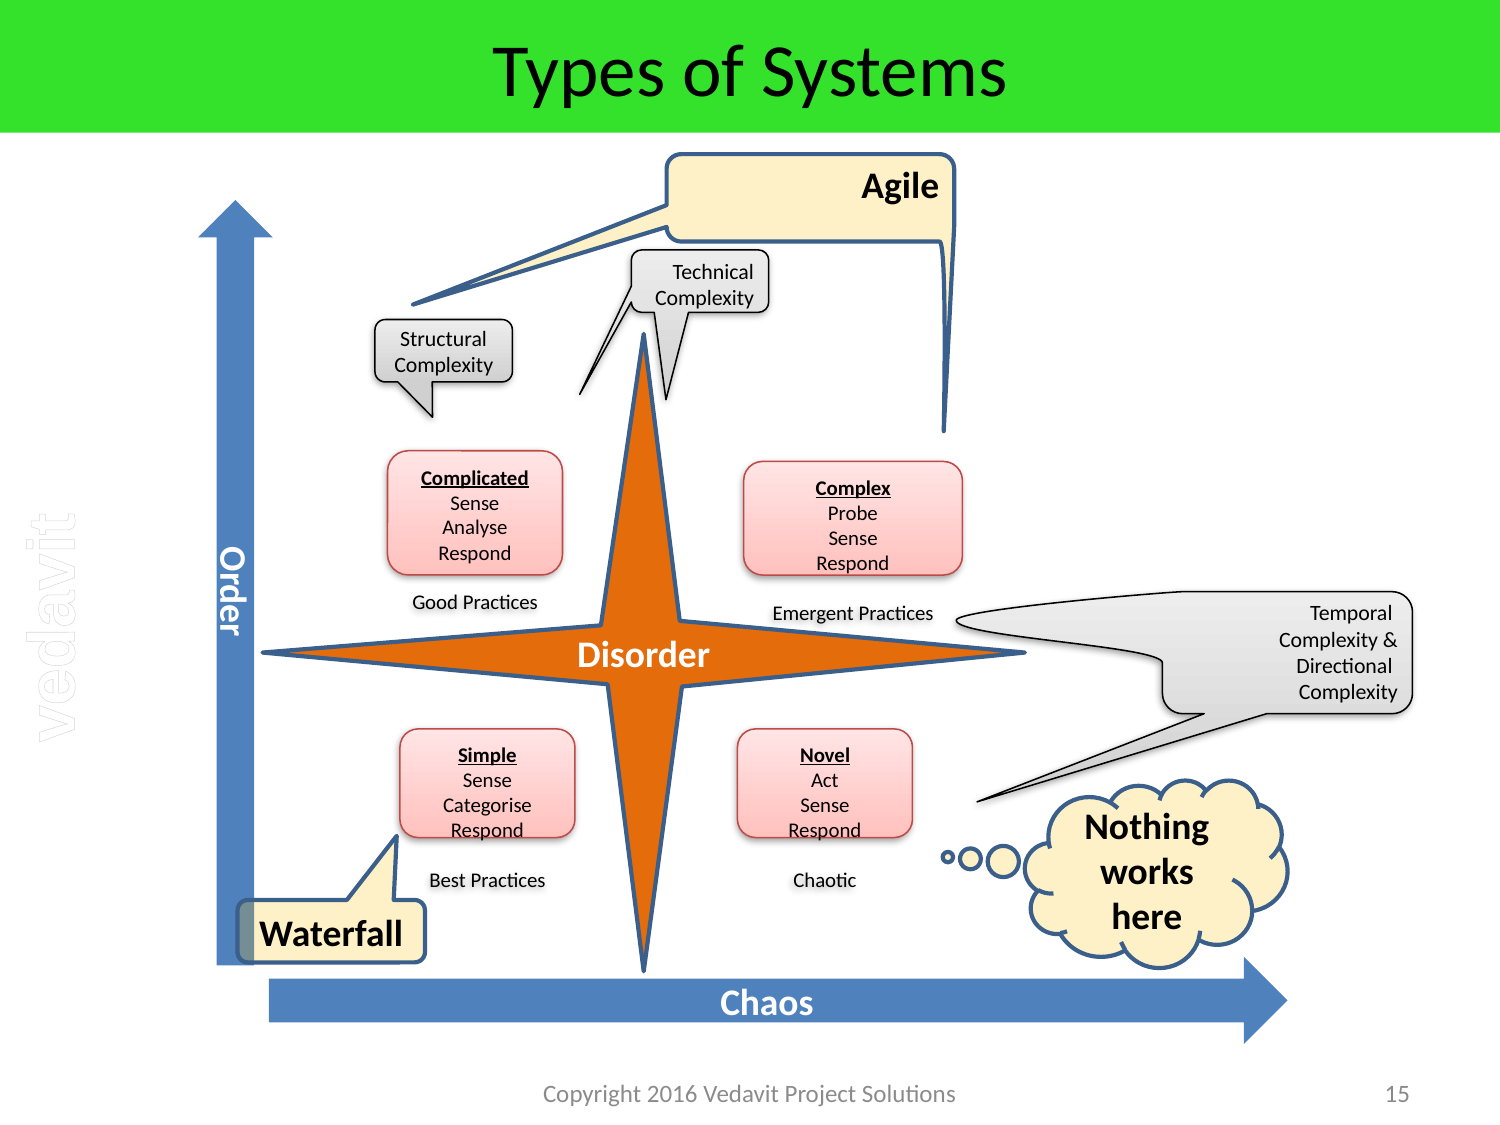

# Types of Systems
Agile
Order
Technical
Complexity
Structural Complexity
Disorder
Complicated
Sense
Analyse
Respond

Good Practices
Complex
Probe
Sense
Respond

Emergent Practices
Temporal
Complexity &
Directional
Complexity
Simple
Sense
Categorise
Respond

Best Practices
Novel
Act
Sense
Respond

Chaotic
Nothing works here
Waterfall
Chaos
Copyright 2016 Vedavit Project Solutions
15